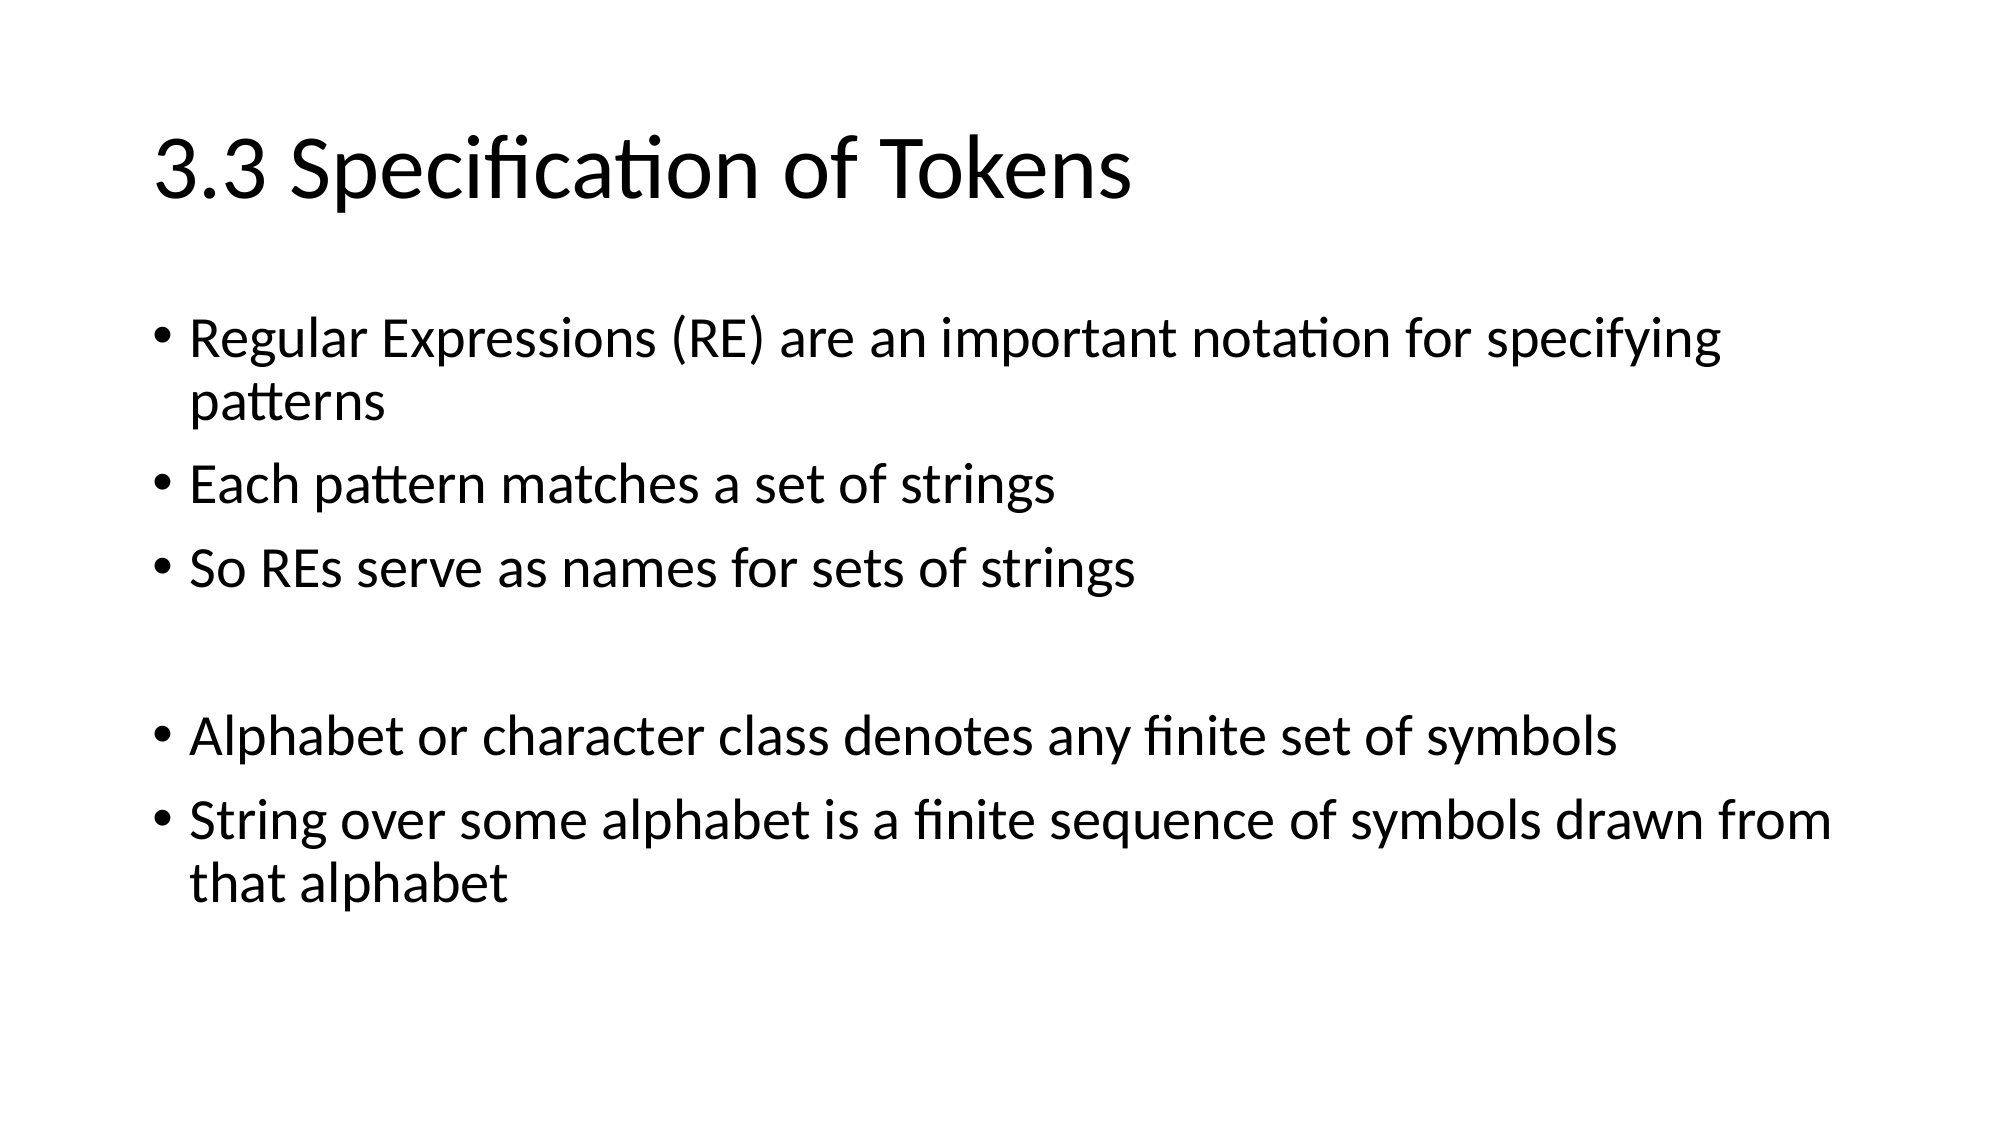

# 3.3 Specification of Tokens
Regular Expressions (RE) are an important notation for specifying patterns
Each pattern matches a set of strings
So REs serve as names for sets of strings

Alphabet or character class denotes any finite set of symbols
String over some alphabet is a finite sequence of symbols drawn from that alphabet